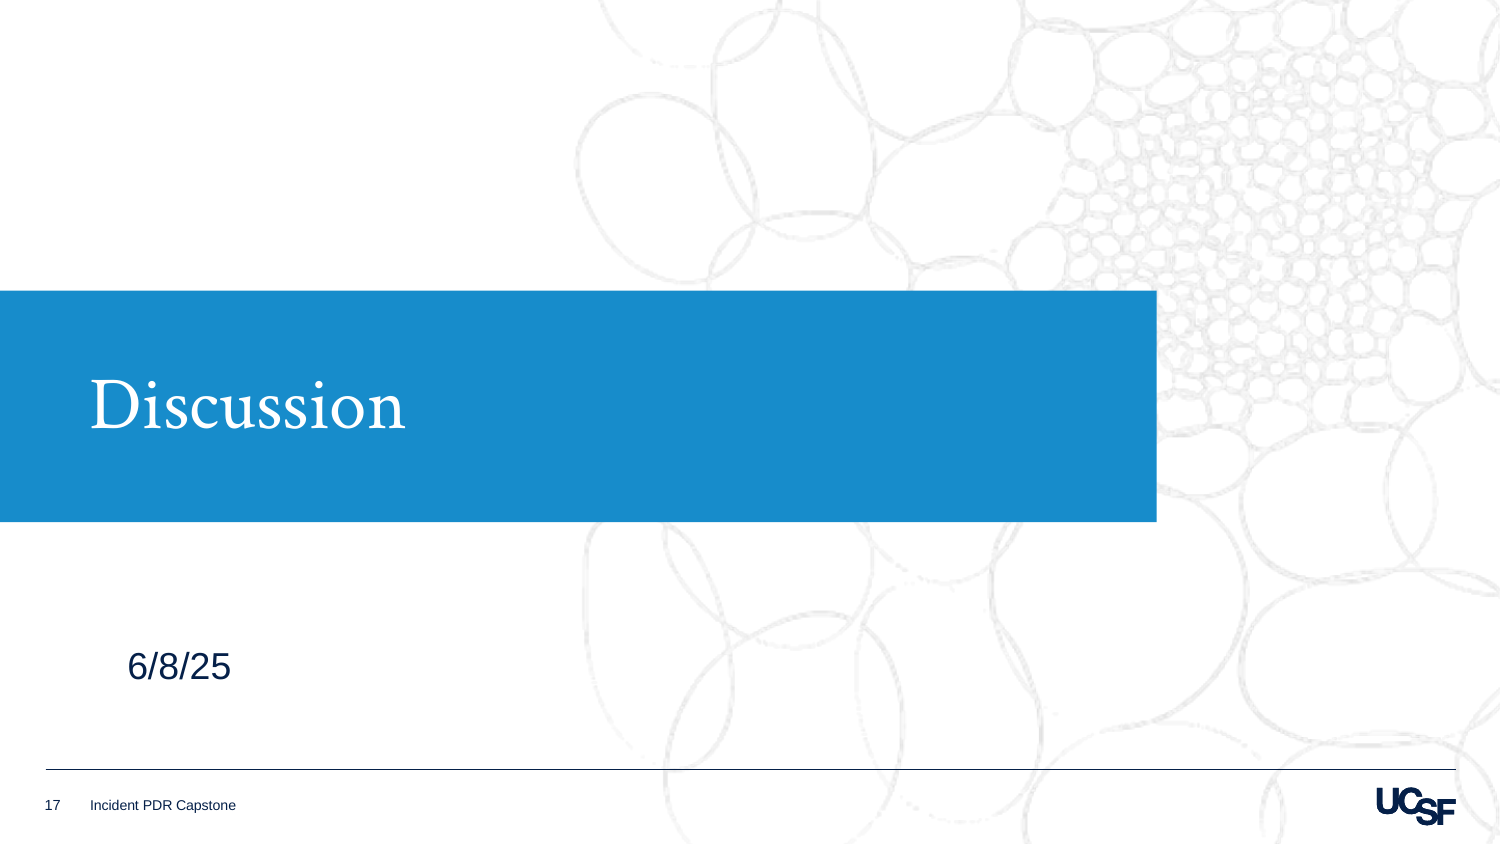

# Discussion
6/8/25
17
Incident PDR Capstone